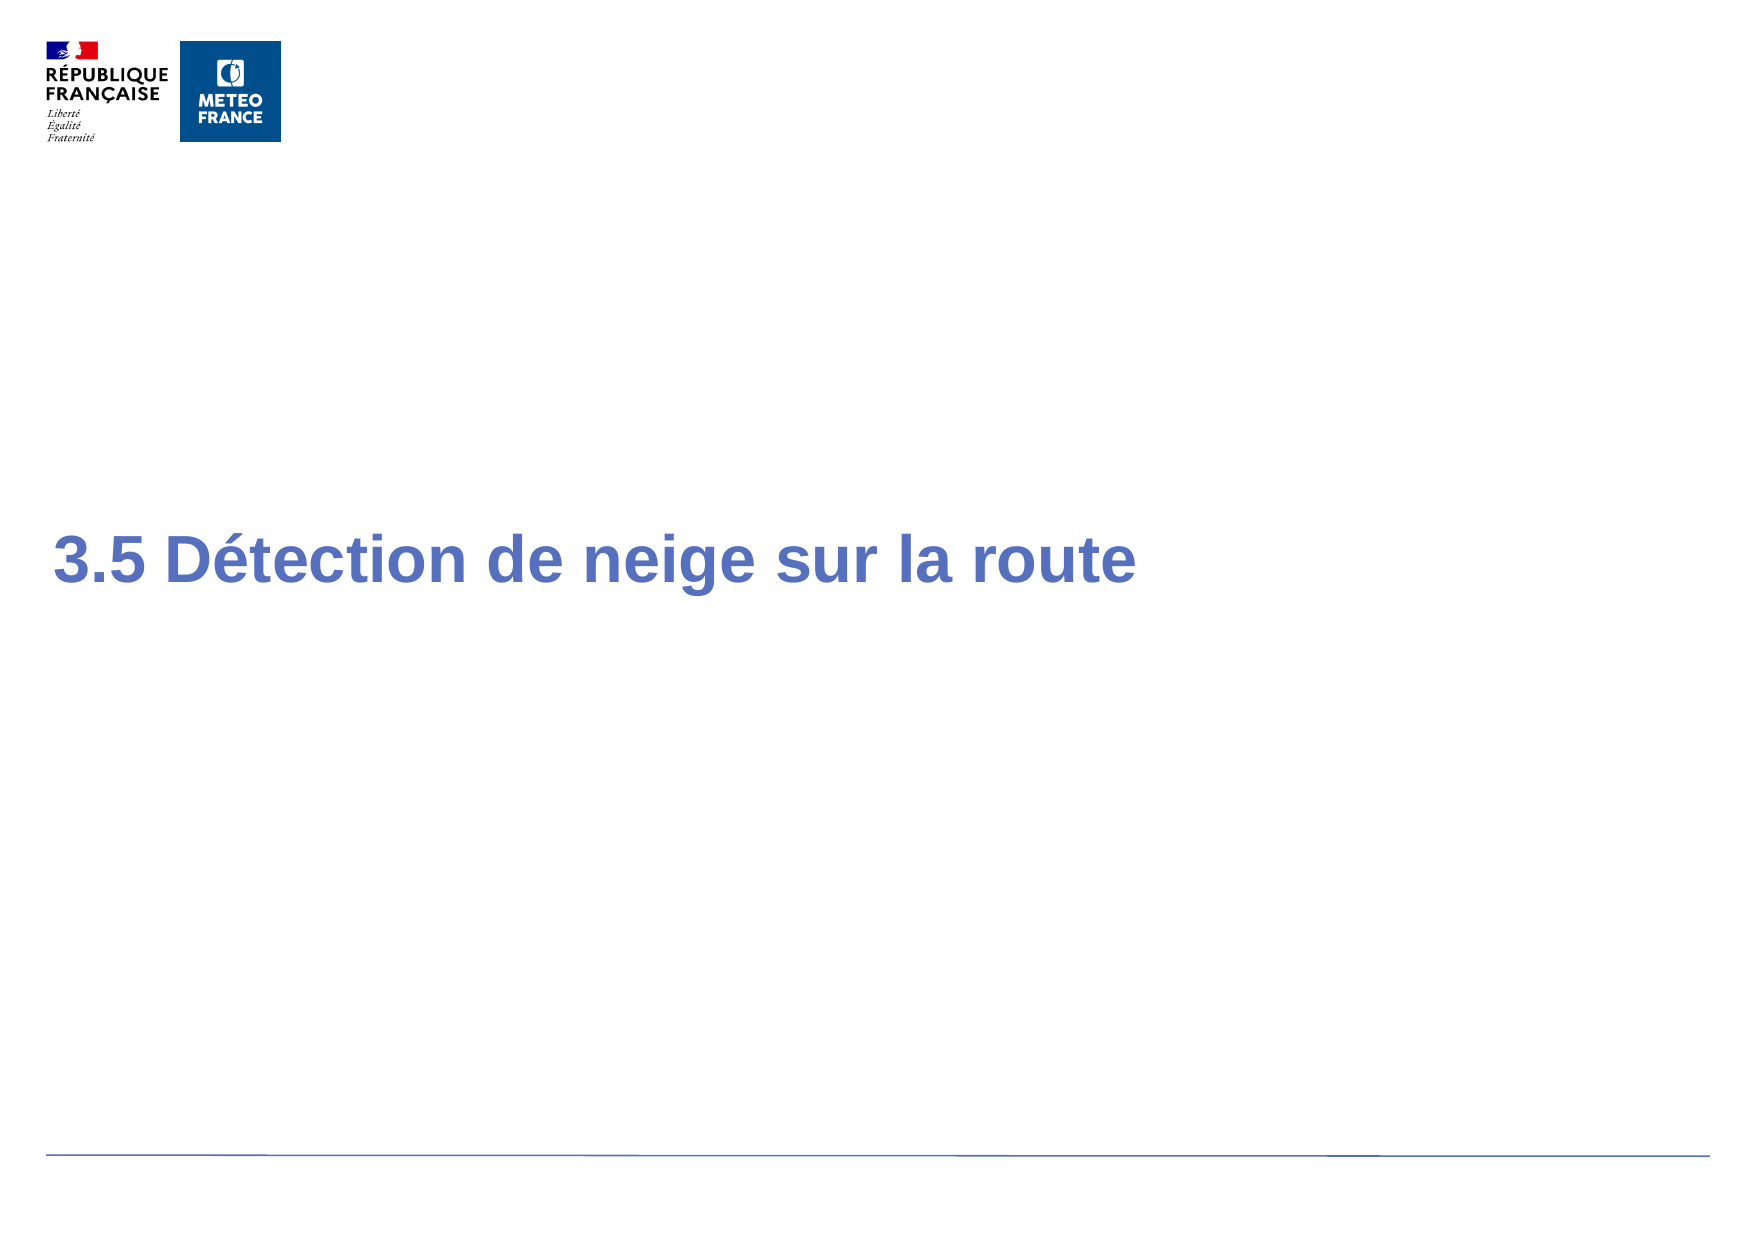

3.5 Détection de neige sur la route